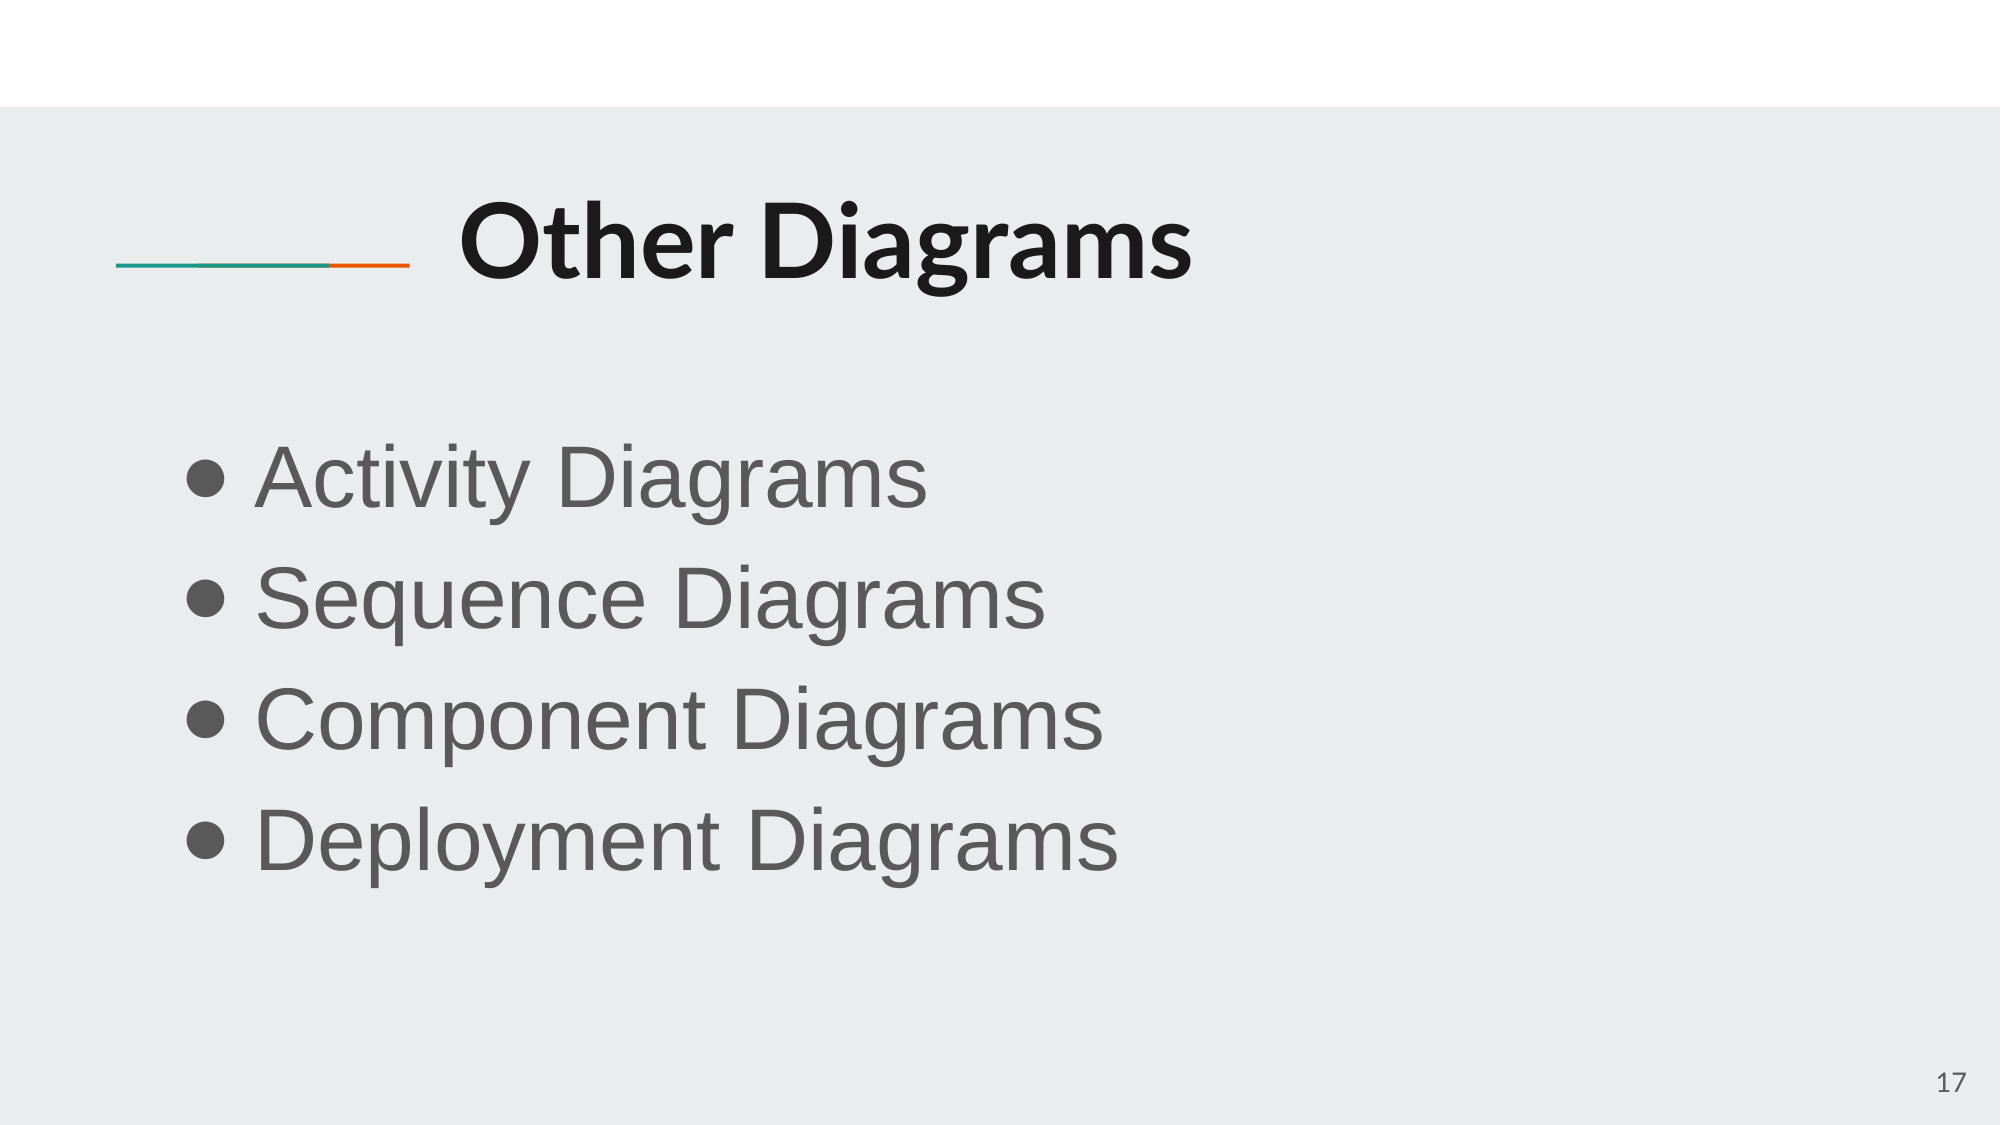

Other Diagrams
# Activity Diagrams
Sequence Diagrams
Component Diagrams
Deployment Diagrams
17